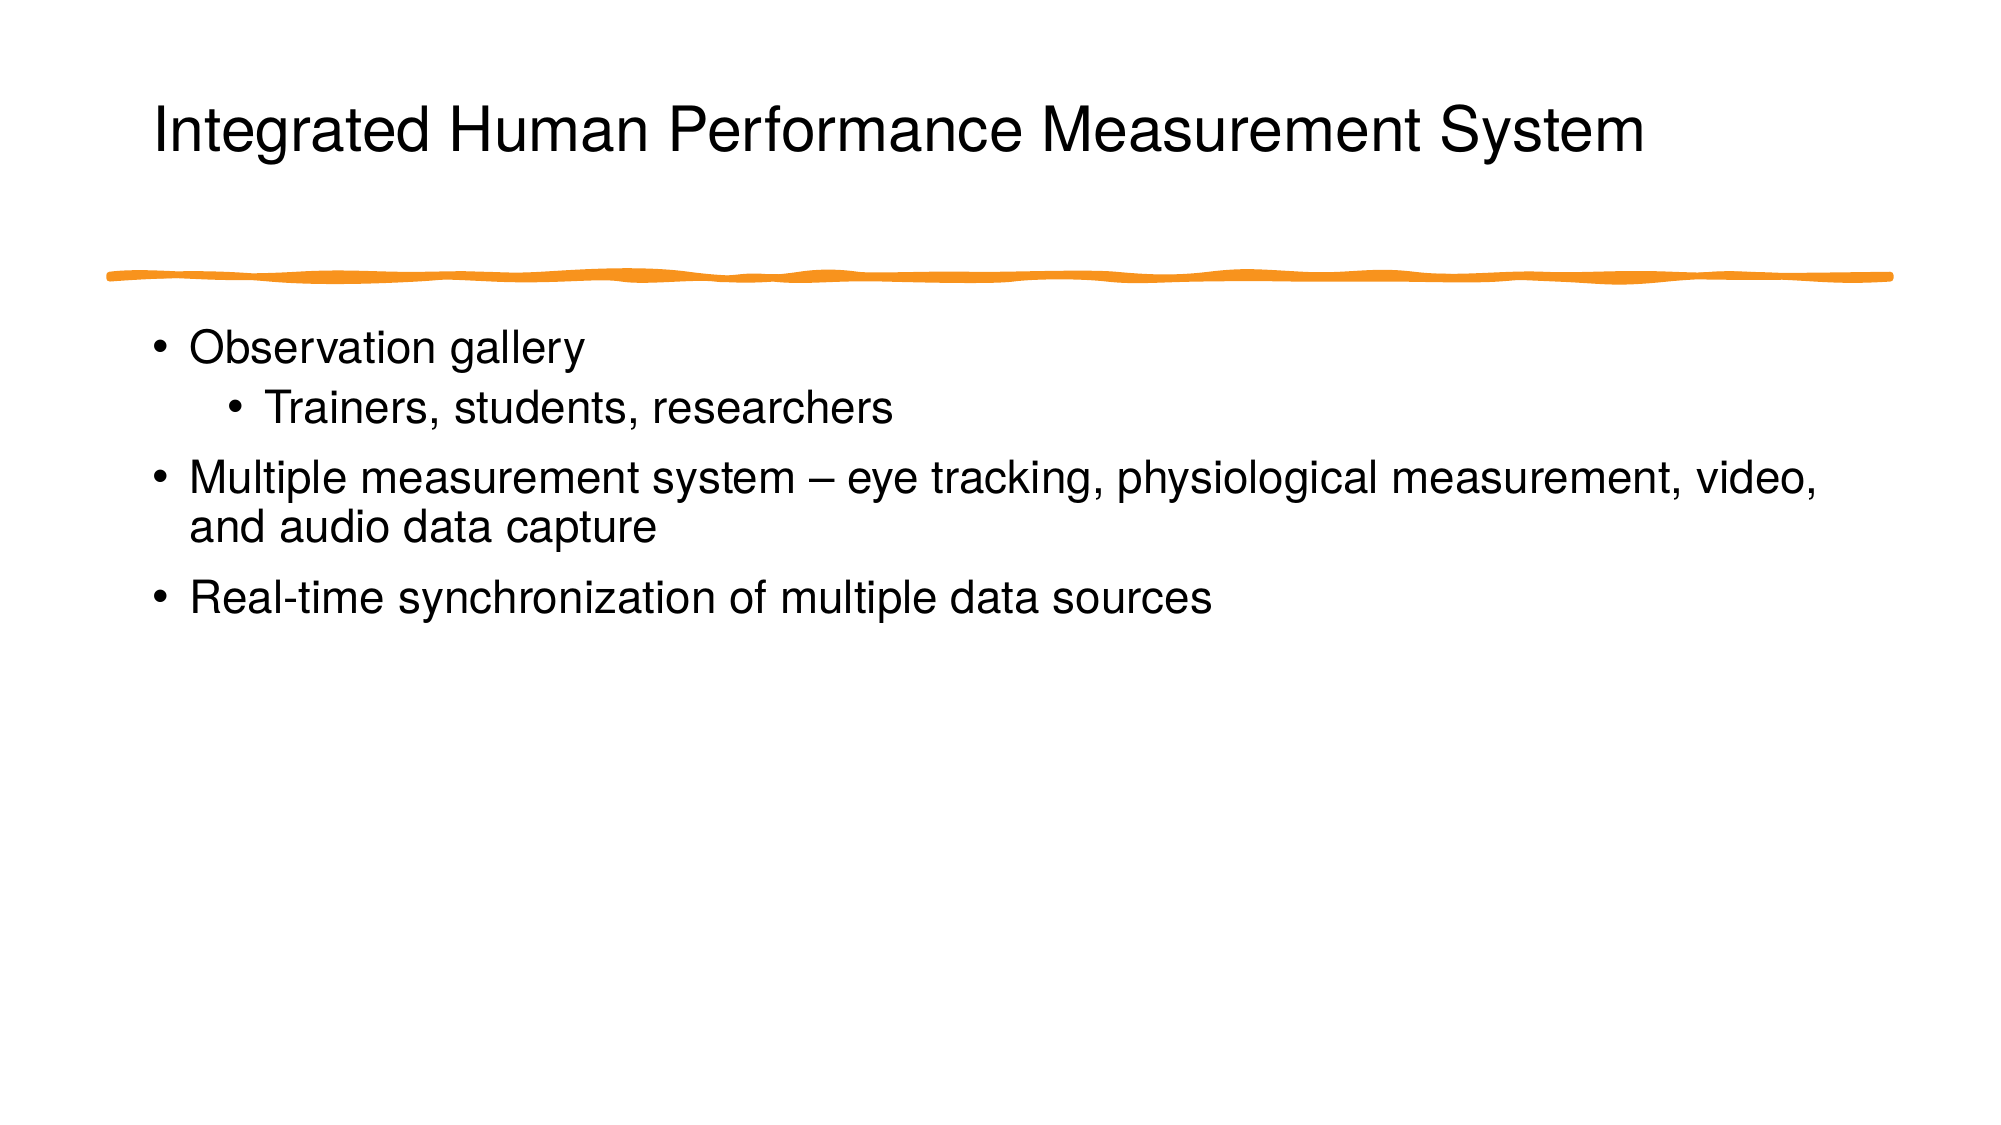

# Integrated Human Performance Measurement System

Observation gallery
Trainers, students, researchers
Multiple measurement system – eye tracking, physiological measurement, video, and audio data capture
Real-time synchronization of multiple data sources